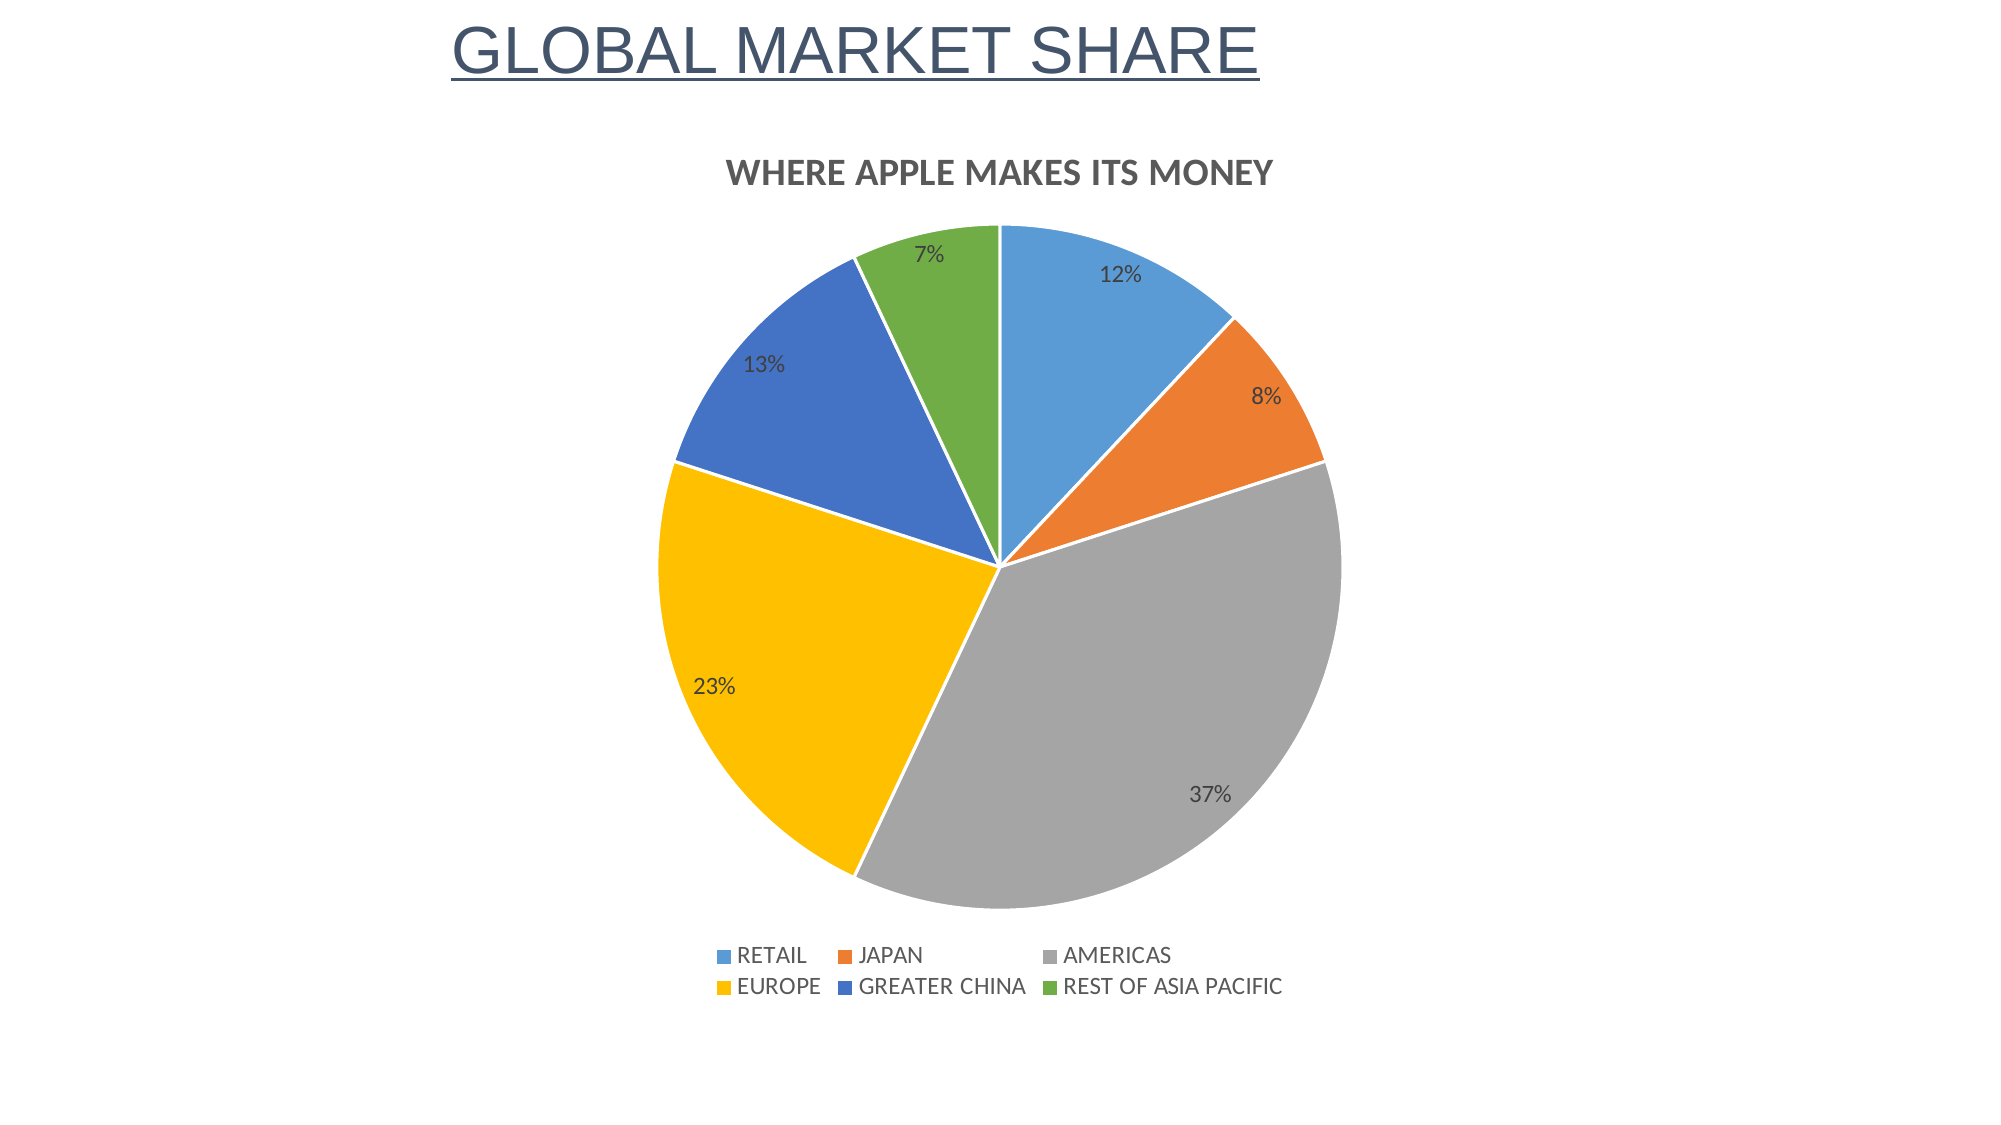

GLOBAL MARKET SHARE

### Chart: WHERE APPLE MAKES ITS MONEY

| Category | PERCENTAGE |
|---|---|
| RETAIL | 0.12 |
| JAPAN | 0.08 |
| AMERICAS | 0.37 |
| EUROPE | 0.23 |
| GREATER CHINA | 0.13 |
| REST OF ASIA PACIFIC | 0.07 |